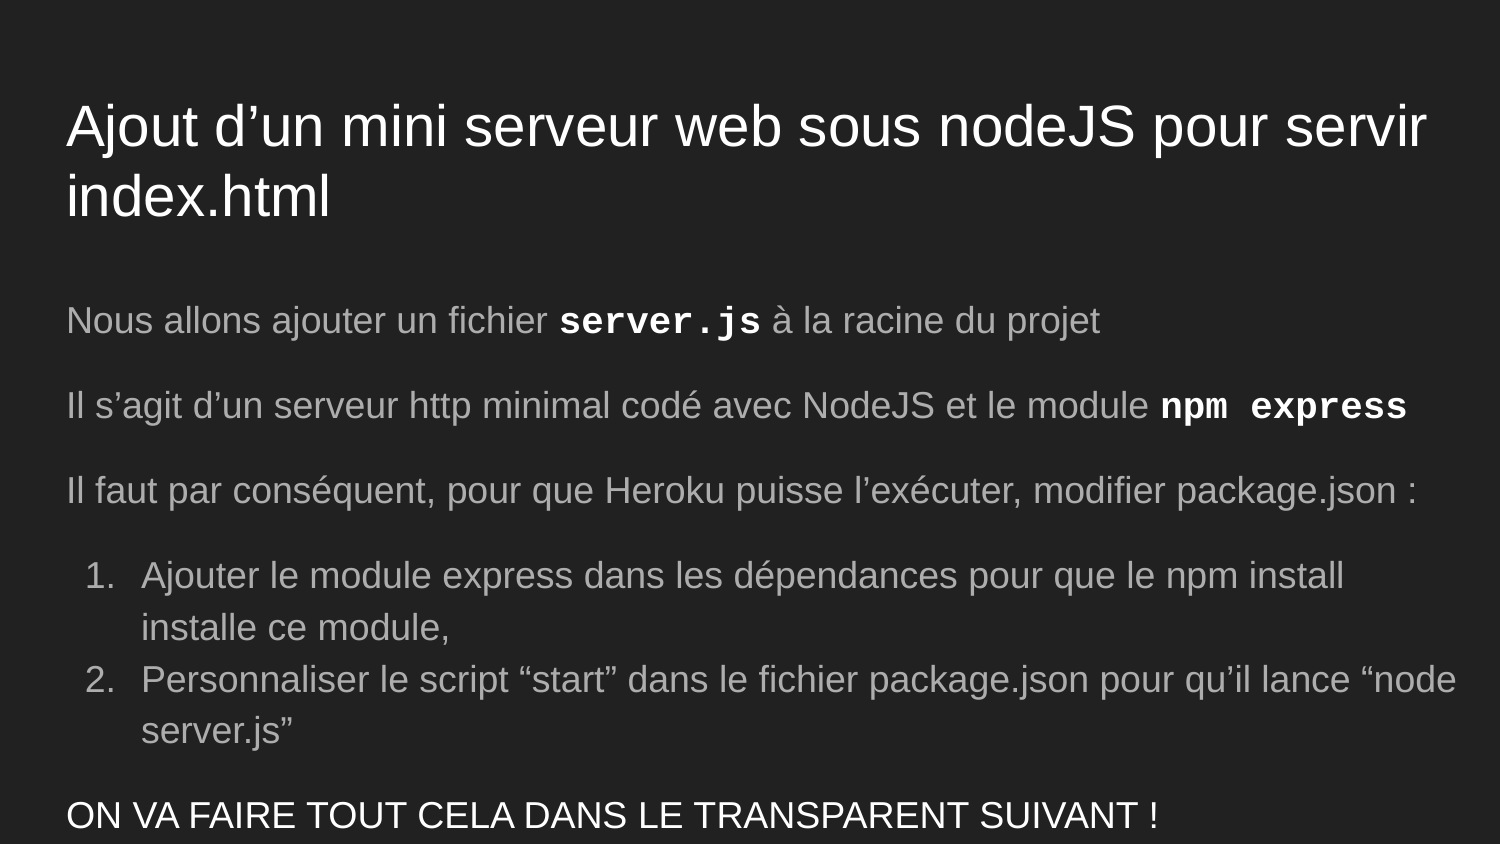

# Ajout d’un mini serveur web sous nodeJS pour servir index.html
Nous allons ajouter un fichier server.js à la racine du projet
Il s’agit d’un serveur http minimal codé avec NodeJS et le module npm express
Il faut par conséquent, pour que Heroku puisse l’exécuter, modifier package.json :
Ajouter le module express dans les dépendances pour que le npm install installe ce module,
Personnaliser le script “start” dans le fichier package.json pour qu’il lance “node server.js”
ON VA FAIRE TOUT CELA DANS LE TRANSPARENT SUIVANT !